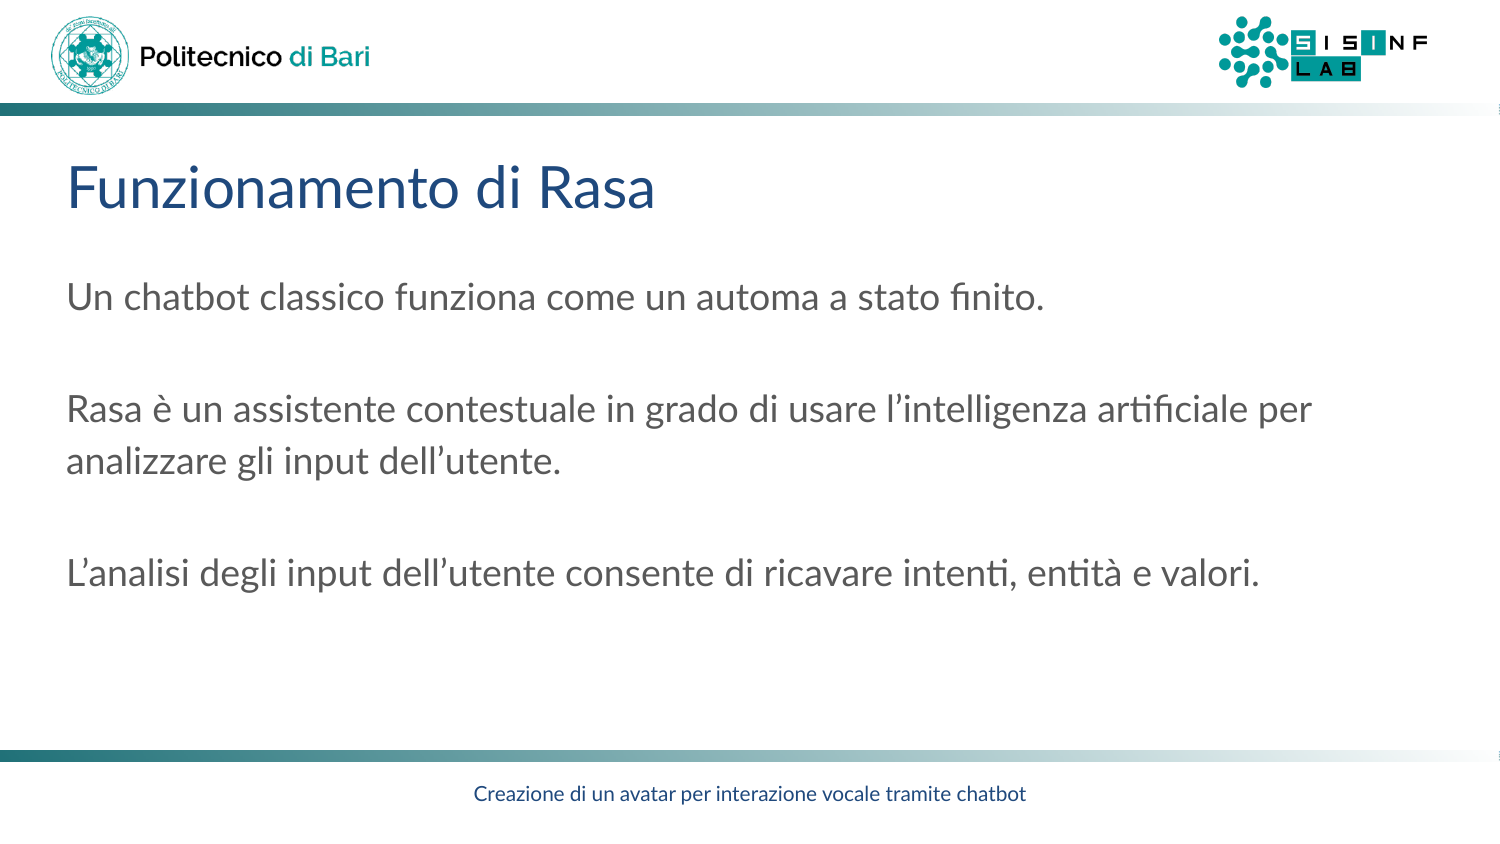

# Funzionamento di Rasa
Un chatbot classico funziona come un automa a stato finito.

Rasa è un assistente contestuale in grado di usare l’intelligenza artificiale per analizzare gli input dell’utente.

L’analisi degli input dell’utente consente di ricavare intenti, entità e valori.